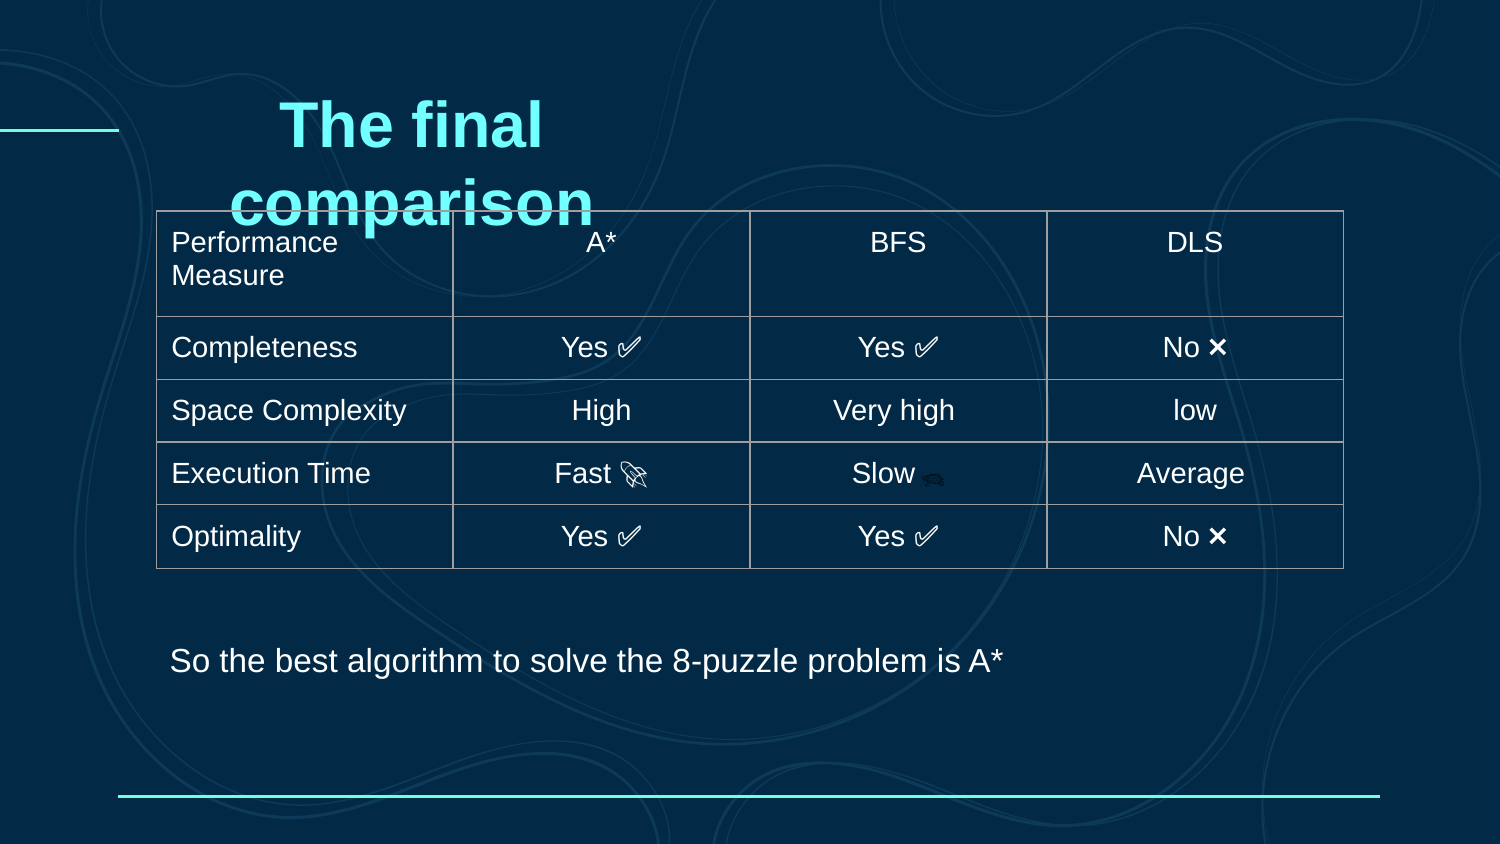

The final comparison

| Performance Measure | A\* | BFS | DLS |
| --- | --- | --- | --- |
| Completeness | Yes ✅ | Yes ✅ | No ❌ |
| Space Complexity | High | Very high | low |
| Execution Time | Fast 🚀 | Slow 🐢 | Average |
| Optimality | Yes ✅ | Yes ✅ | No ❌ |
So the best algorithm to solve the 8-puzzle problem is A*